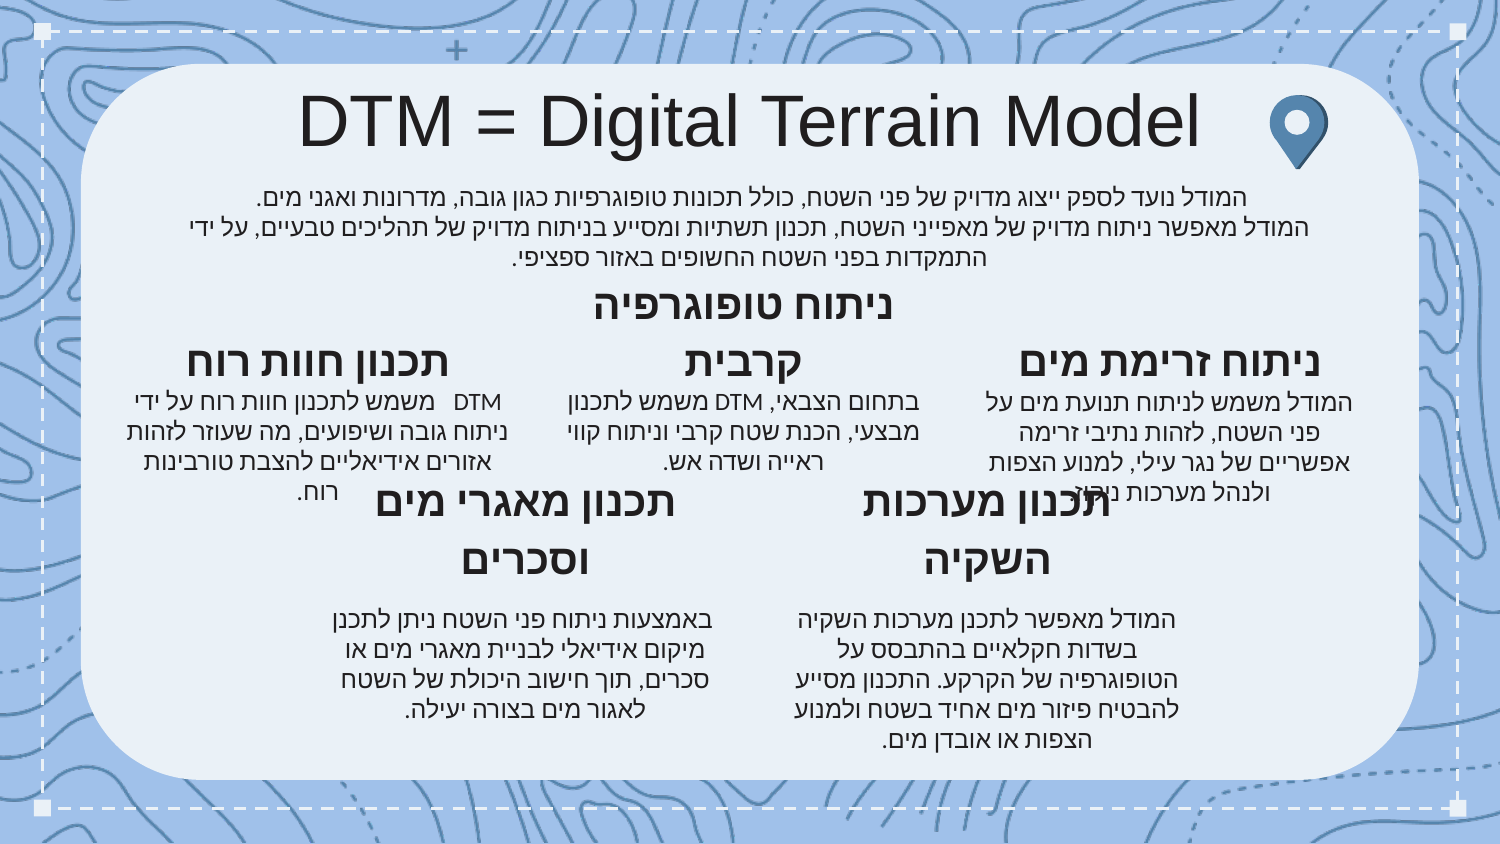

# DTM = Digital Terrain Model

המודל נועד לספק ייצוג מדויק של פני השטח, כולל תכונות טופוגרפיות כגון גובה, מדרונות ואגני מים.
המודל מאפשר ניתוח מדויק של מאפייני השטח, תכנון תשתיות ומסייע בניתוח מדויק של תהליכים טבעיים, על ידי התמקדות בפני השטח החשופים באזור ספציפי.
תכנון חוות רוח
ניתוח טופוגרפיה קרבית
ניתוח זרימת מים
DTM   משמש לתכנון חוות רוח על ידי ניתוח גובה ושיפועים, מה שעוזר לזהות אזורים אידיאליים להצבת טורבינות רוח.
בתחום הצבאי, DTM משמש לתכנון מבצעי, הכנת שטח קרבי וניתוח קווי ראייה ושדה אש.
המודל משמש לניתוח תנועת מים על פני השטח, לזהות נתיבי זרימה אפשריים של נגר עילי, למנוע הצפות ולנהל מערכות ניקוז.
תכנון מאגרי מים וסכרים
תכנון מערכות השקיה
 באמצעות ניתוח פני השטח ניתן לתכנן מיקום אידיאלי לבניית מאגרי מים או סכרים, תוך חישוב היכולת של השטח לאגור מים בצורה יעילה.
המודל מאפשר לתכנן מערכות השקיה בשדות חקלאיים בהתבסס על הטופוגרפיה של הקרקע. התכנון מסייע להבטיח פיזור מים אחיד בשטח ולמנוע הצפות או אובדן מים.